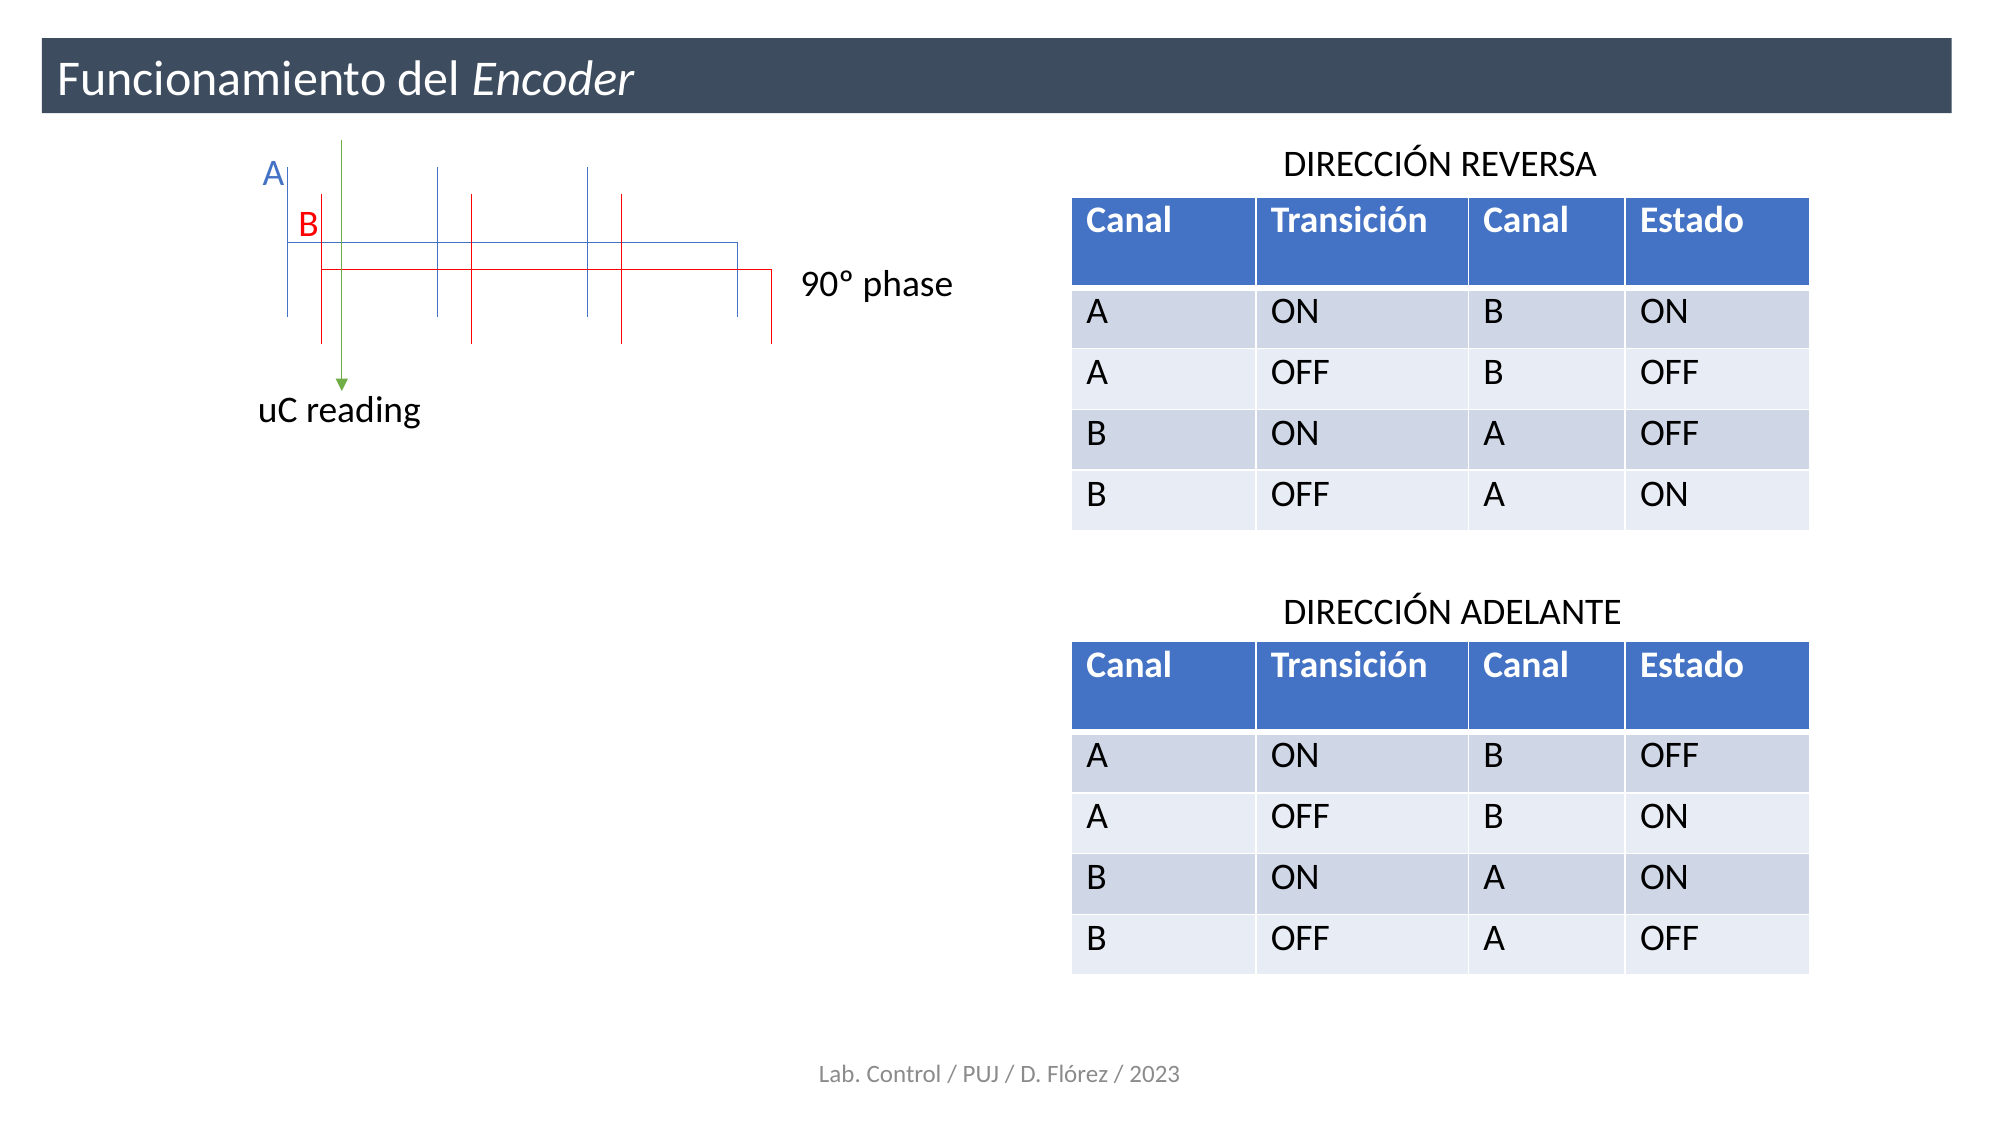

Funcionamiento del Encoder
DIRECCIÓN REVERSA
A
B
| Canal | Transición | Canal | Estado |
| --- | --- | --- | --- |
| A | ON | B | ON |
| A | OFF | B | OFF |
| B | ON | A | OFF |
| B | OFF | A | ON |
90º phase
uC reading
DIRECCIÓN ADELANTE
| Canal | Transición | Canal | Estado |
| --- | --- | --- | --- |
| A | ON | B | OFF |
| A | OFF | B | ON |
| B | ON | A | ON |
| B | OFF | A | OFF |
Lab. Control / PUJ / D. Flórez / 2023